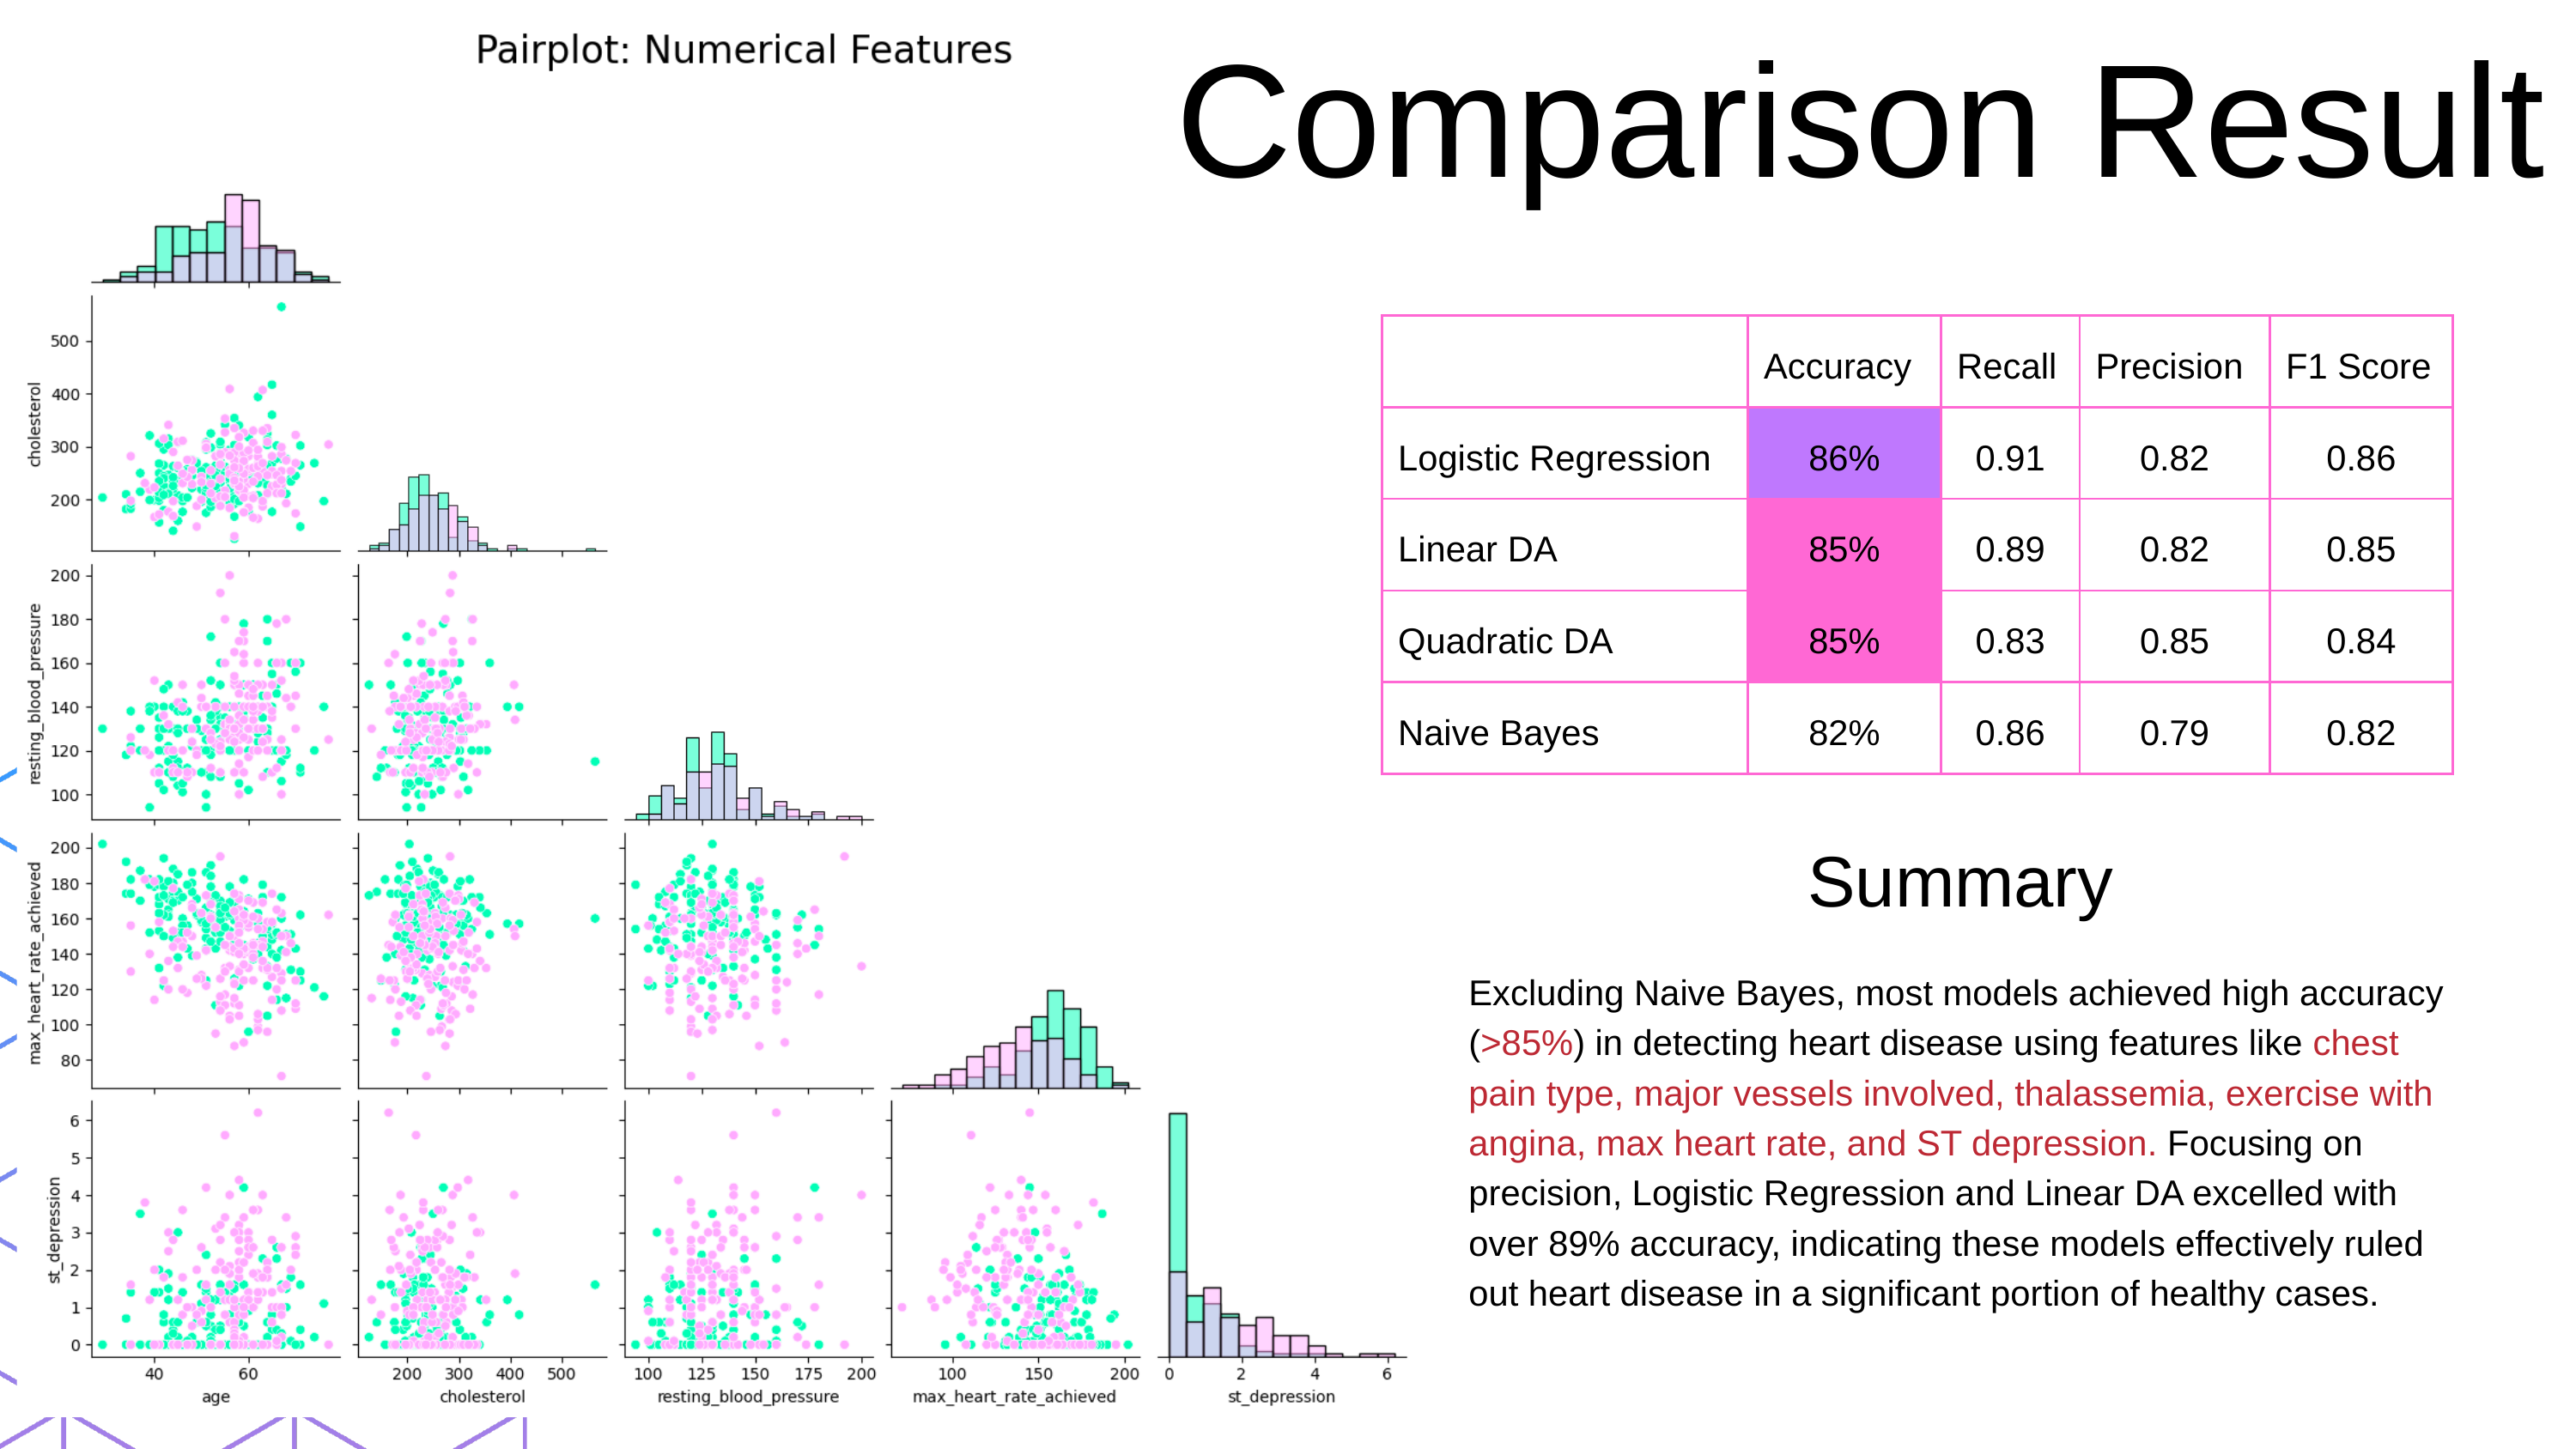

Comparison Result
|  | Accuracy | Recall | Precision | F1 Score |
| --- | --- | --- | --- | --- |
| Logistic Regression | 86% | 0.91 | 0.82 | 0.86 |
| Linear DA | 85% | 0.89 | 0.82 | 0.85 |
| Quadratic DA | 85% | 0.83 | 0.85 | 0.84 |
| Naive Bayes | 82% | 0.86 | 0.79 | 0.82 |

Summary
Excluding Naive Bayes, most models achieved high accuracy (>85%) in detecting heart disease using features like chest pain type, major vessels involved, thalassemia, exercise with angina, max heart rate, and ST depression. Focusing on precision, Logistic Regression and Linear DA excelled with over 89% accuracy, indicating these models effectively ruled out heart disease in a significant portion of healthy cases.